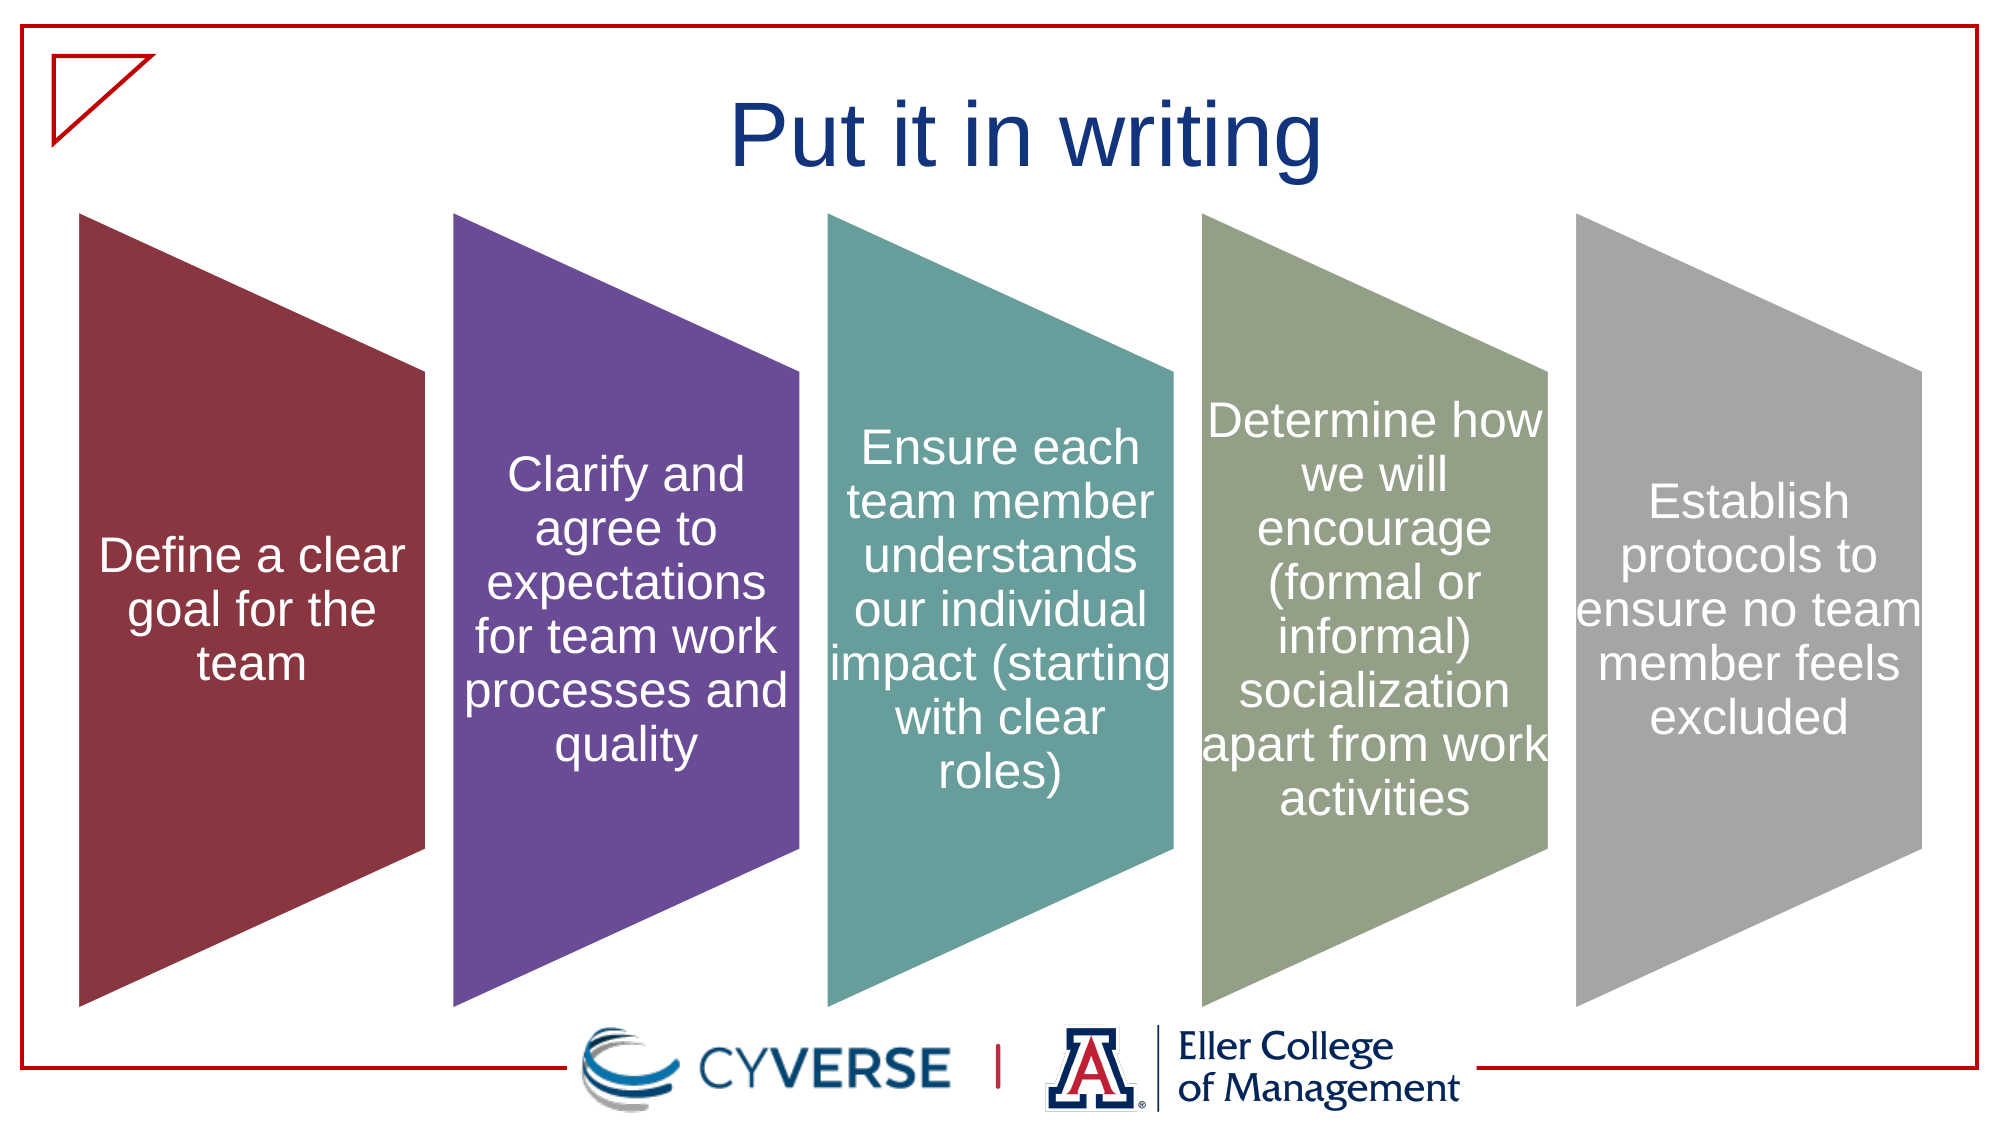

# Put it in writing
Define a clear goal for the team
Clarify and agree to expectations for team work processes and quality
Ensure each team member understands our individual impact (starting with clear roles)
Determine how we will encourage (formal or informal) socialization apart from work activities
Establish protocols to ensure no team member feels excluded